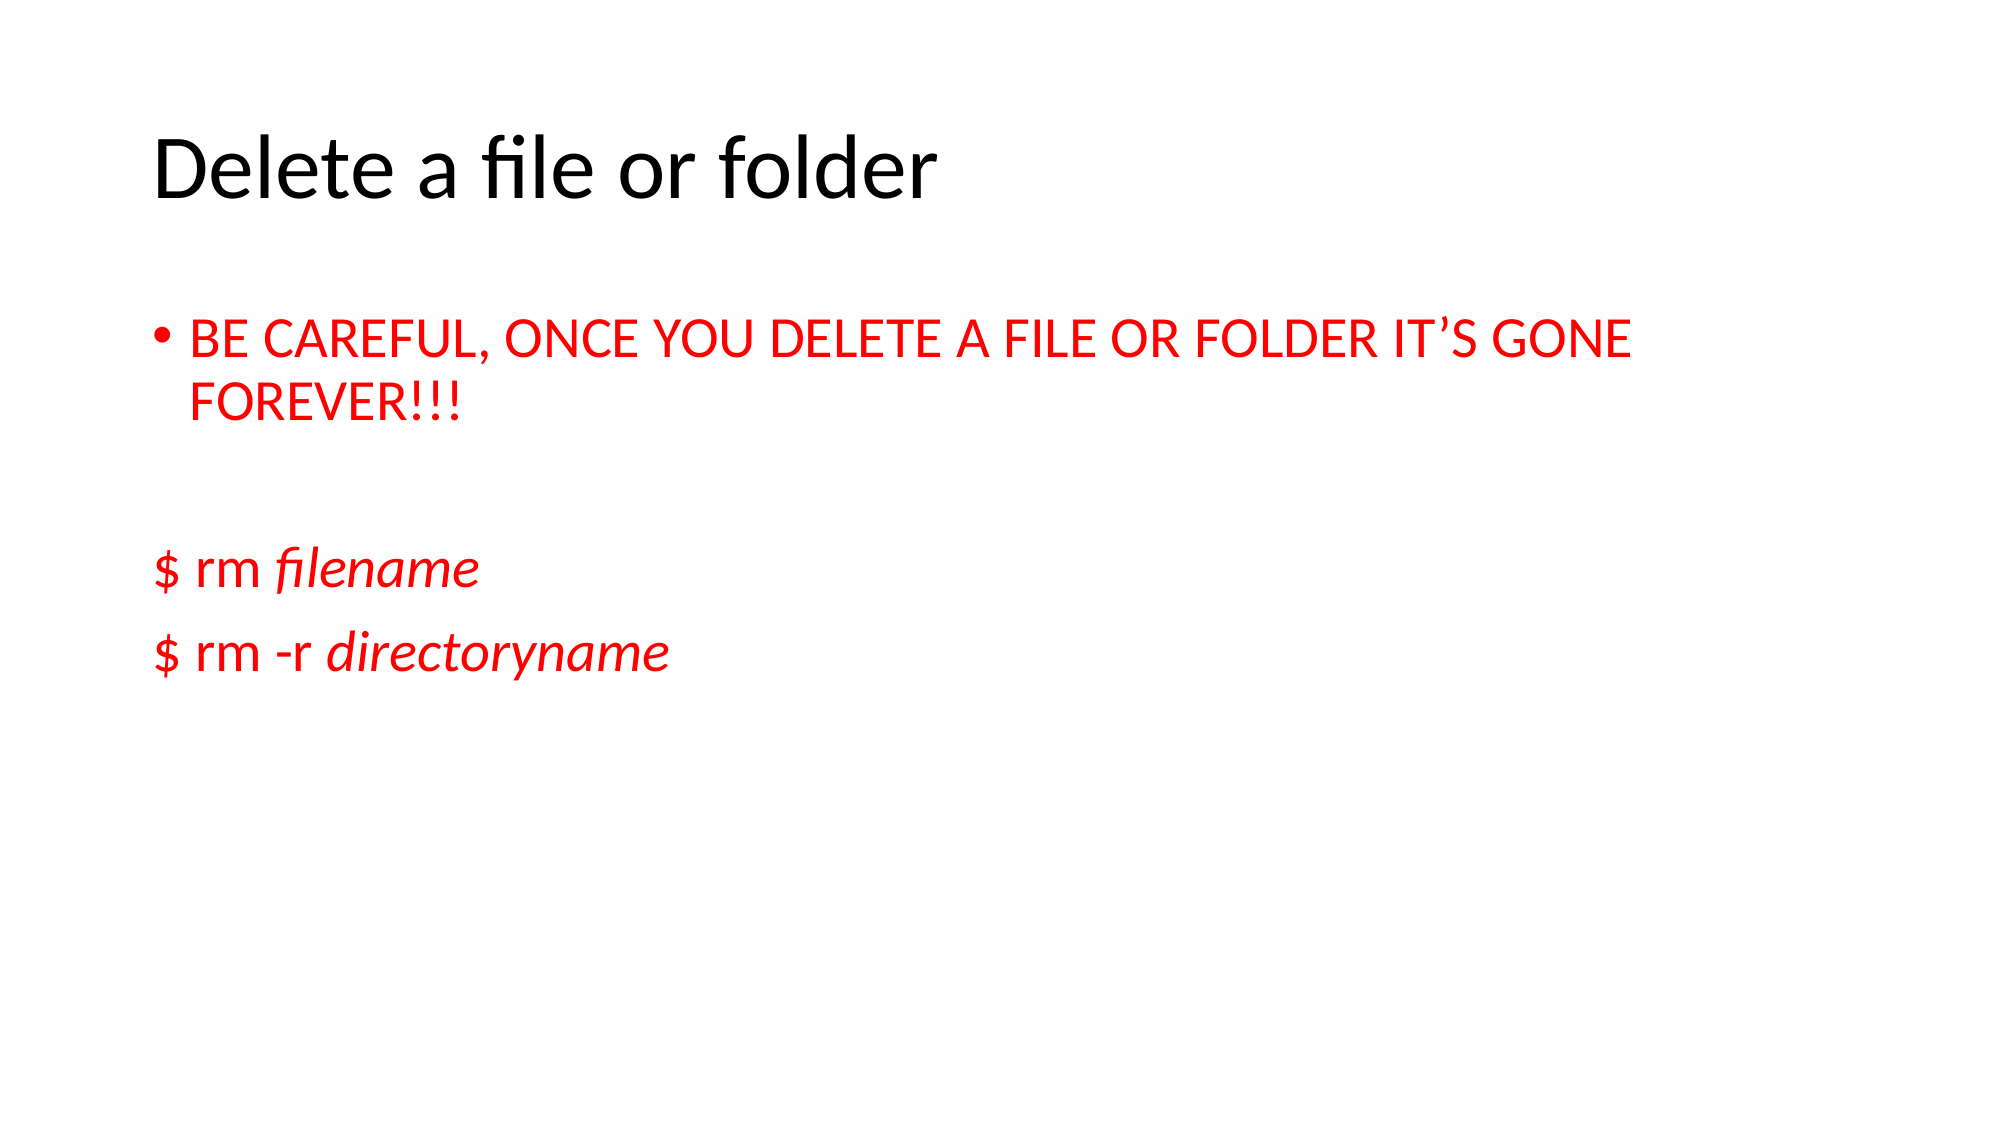

# Delete a file or folder
BE CAREFUL, ONCE YOU DELETE A FILE OR FOLDER IT’S GONE FOREVER!!!

$ rm filename
$ rm -r directoryname